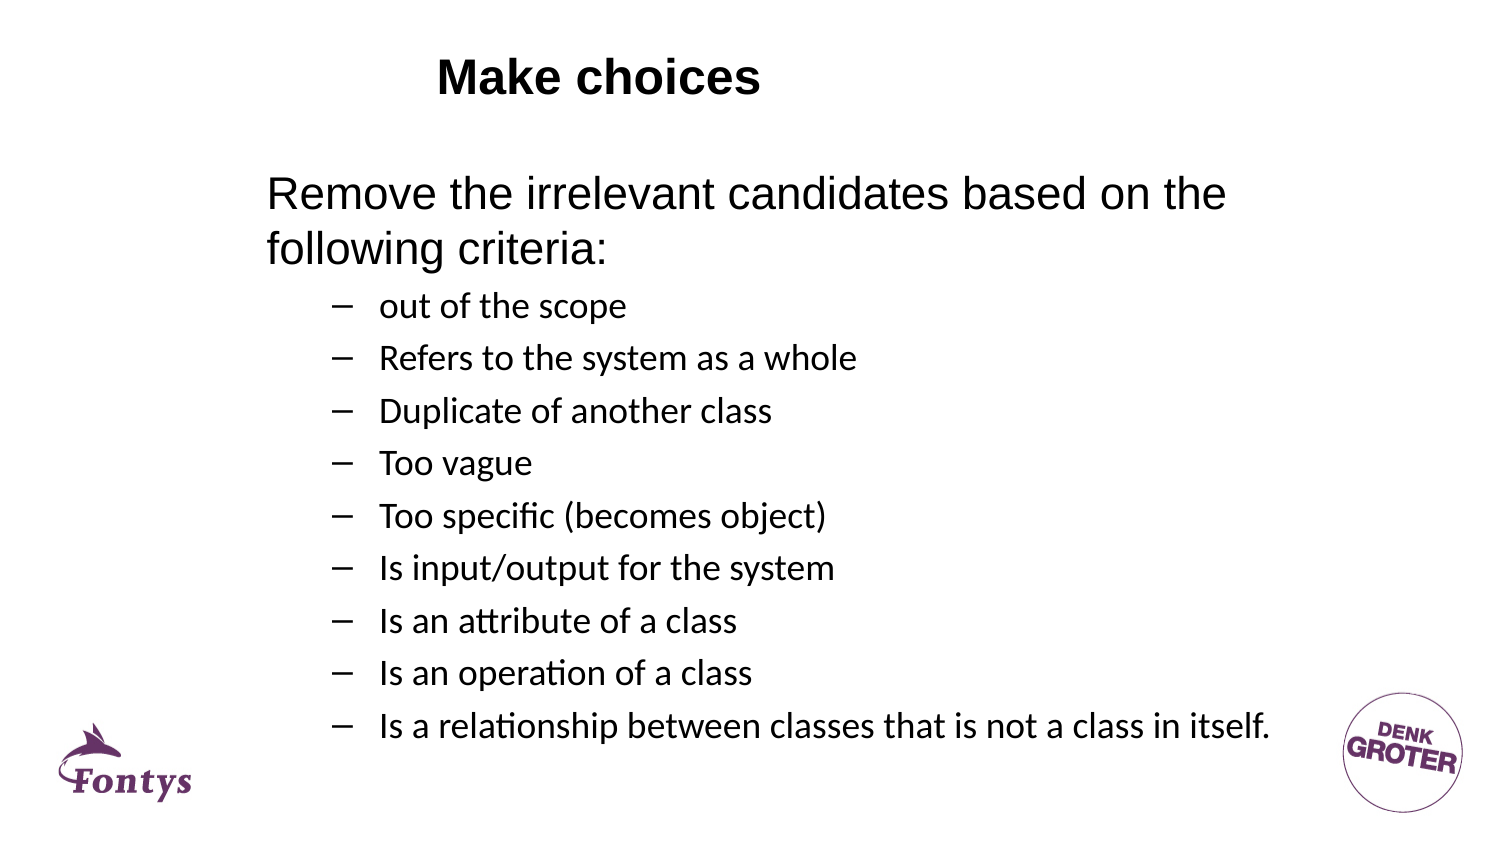

Make choices
Remove the irrelevant candidates based on the following criteria:
out of the scope
Refers to the system as a whole
Duplicate of another class
Too vague
Too specific (becomes object)
Is input/output for the system
Is an attribute of a class
Is an operation of a class
Is a relationship between classes that is not a class in itself.